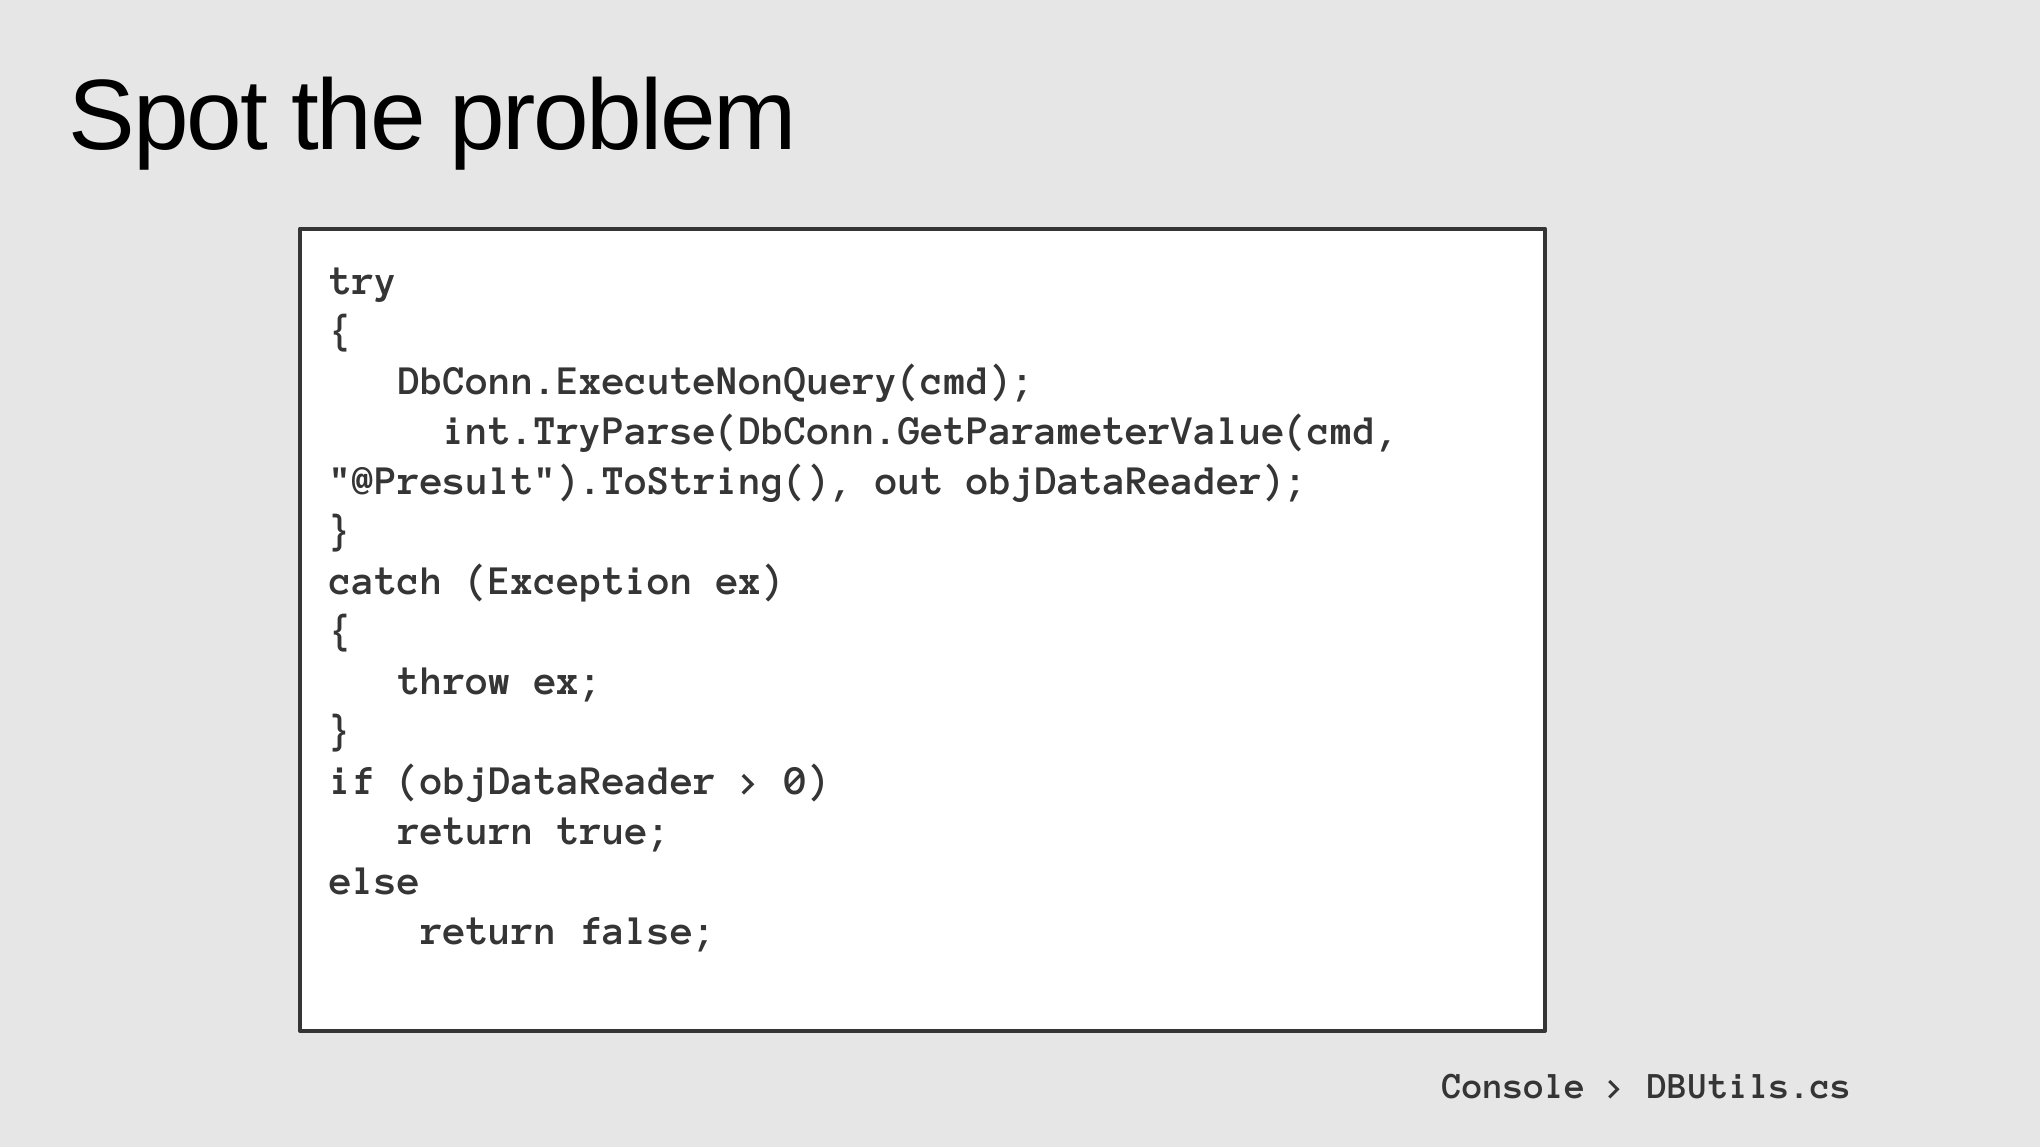

# Spot the problem
try
{
   DbConn.ExecuteNonQuery(cmd);
     int.TryParse(DbConn.GetParameterValue(cmd, "@Presult").ToString(), out objDataReader);
}
catch (Exception ex)
{
   throw ex;
}
if (objDataReader > 0)
   return true;
else
    return false;

Console > DBUtils.cs